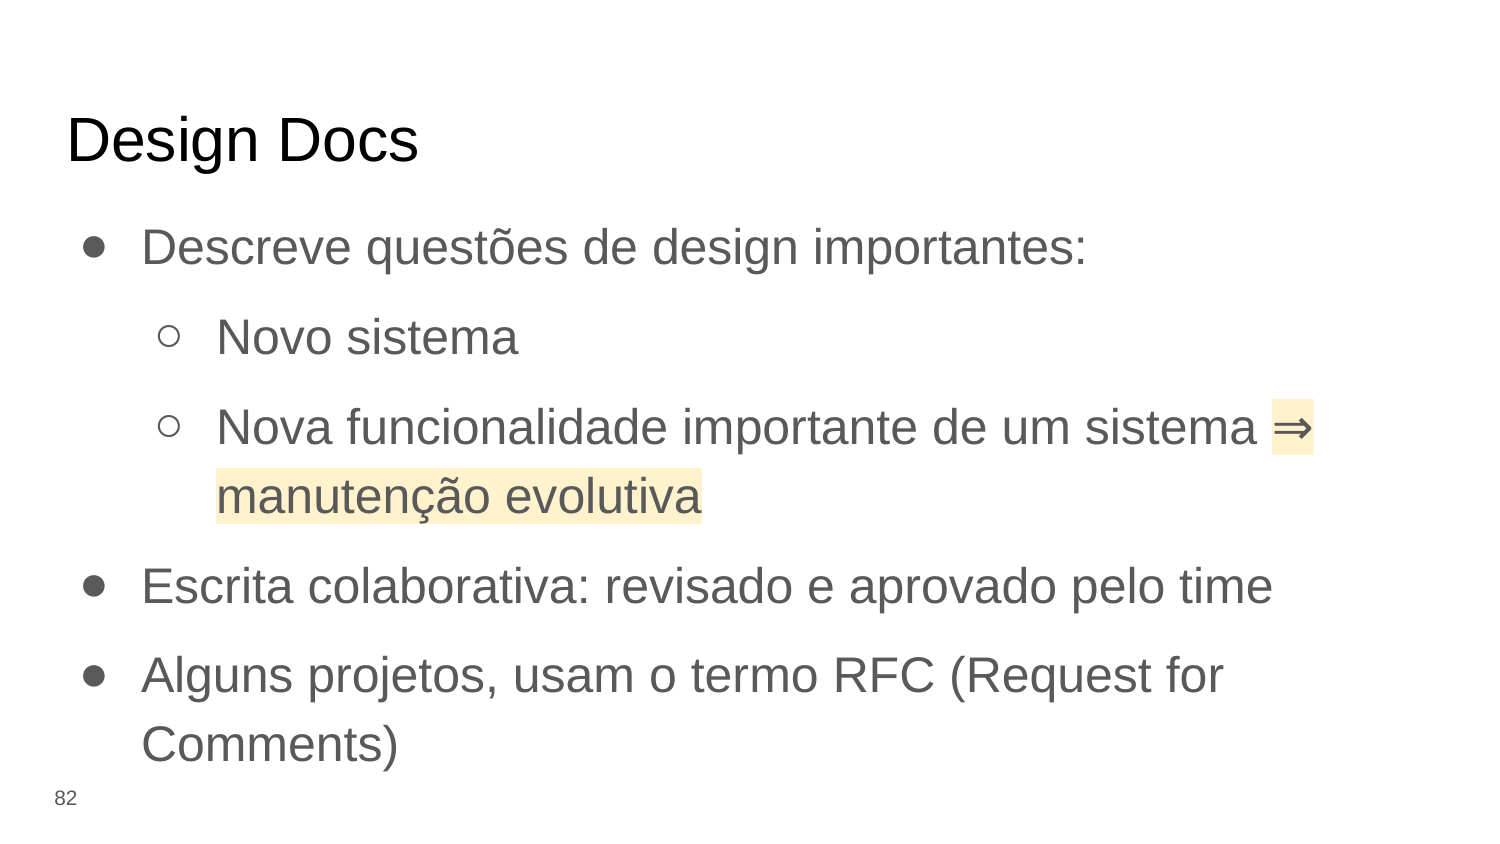

# Design Docs
Descreve questões de design importantes:
Novo sistema
Nova funcionalidade importante de um sistema ⇒ manutenção evolutiva
Escrita colaborativa: revisado e aprovado pelo time
Alguns projetos, usam o termo RFC (Request for Comments)
82